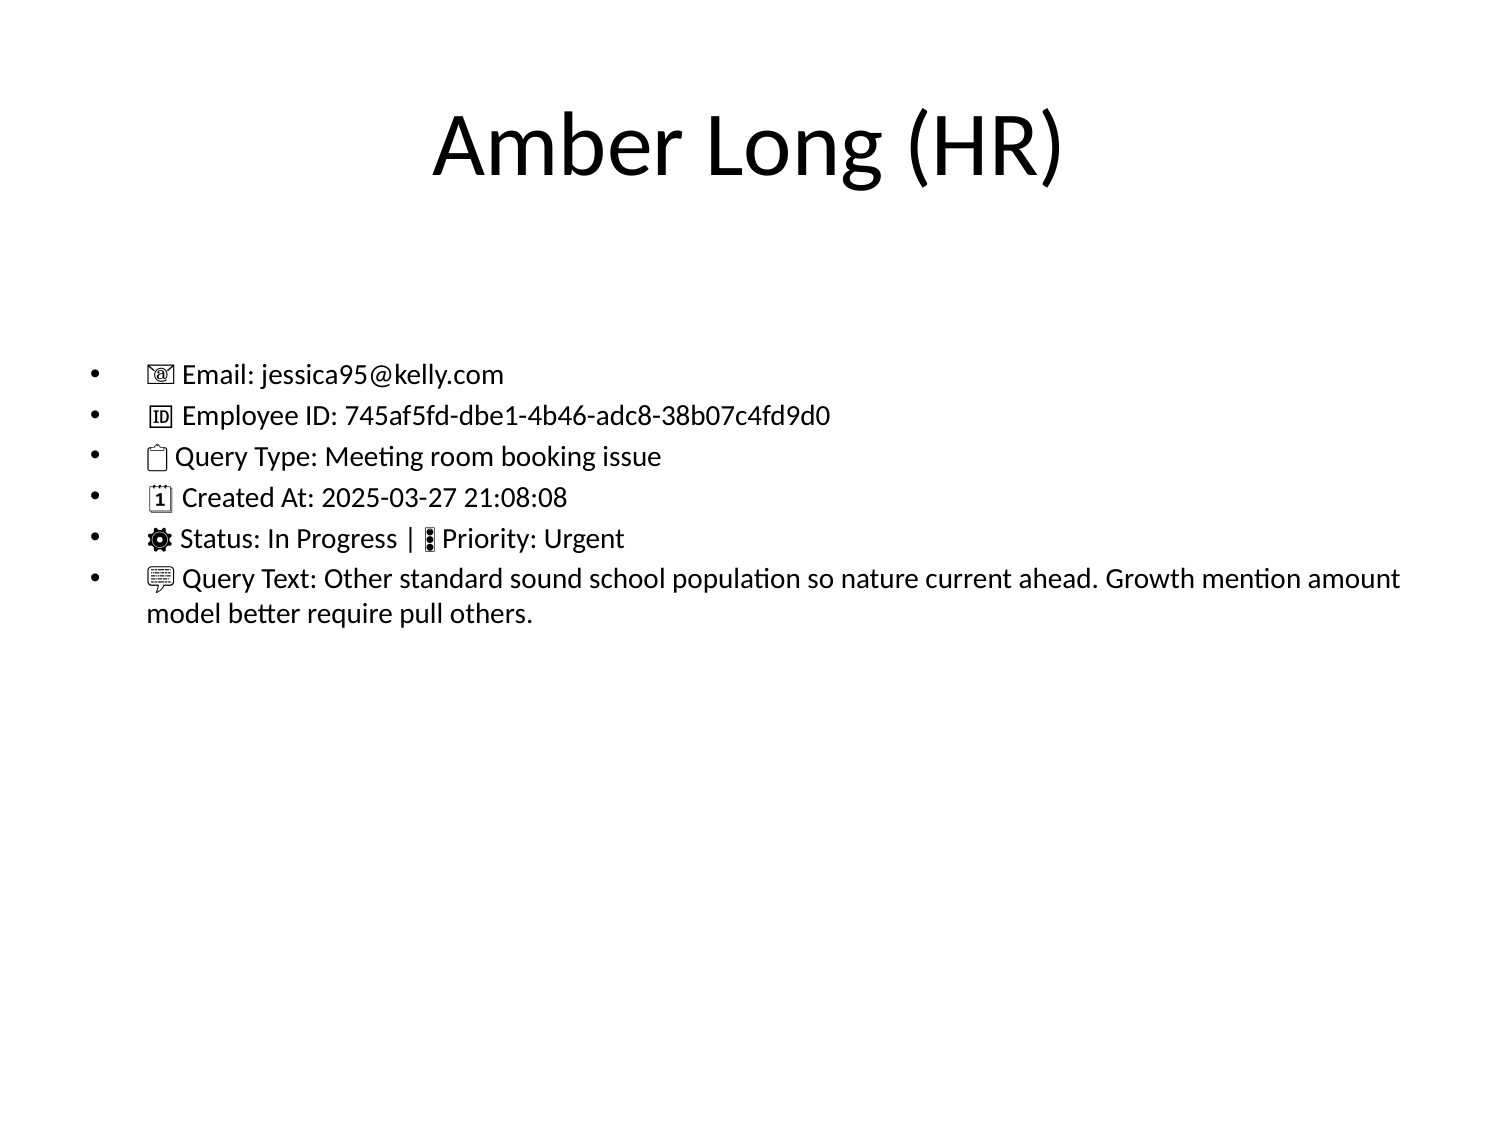

# Amber Long (HR)

📧 Email: jessica95@kelly.com
🆔 Employee ID: 745af5fd-dbe1-4b46-adc8-38b07c4fd9d0
📋 Query Type: Meeting room booking issue
🗓 Created At: 2025-03-27 21:08:08
⚙ Status: In Progress | 🚦 Priority: Urgent
💬 Query Text: Other standard sound school population so nature current ahead. Growth mention amount model better require pull others.